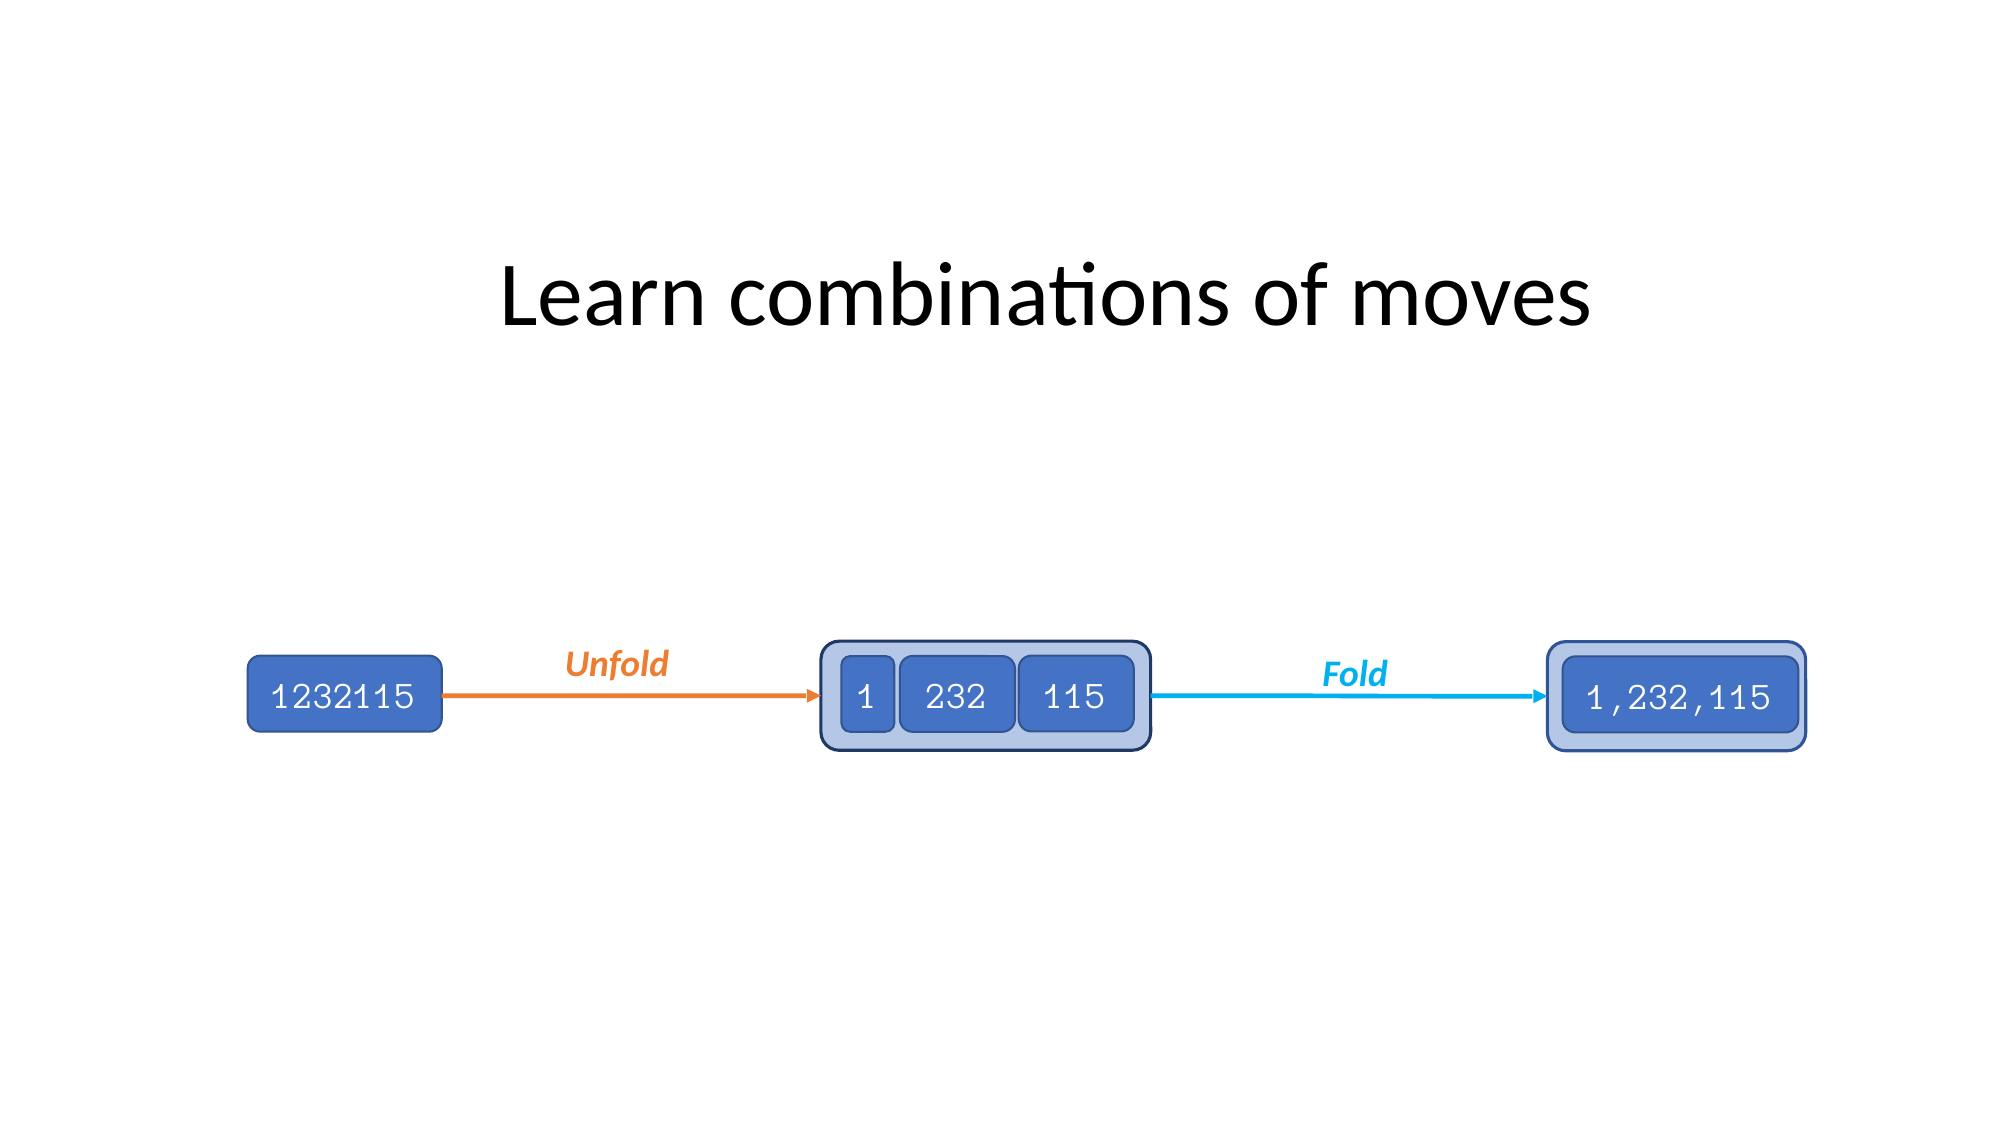

# Learn combinations of moves
Unfold

Fold

1232115
115
1
232
1,232,115